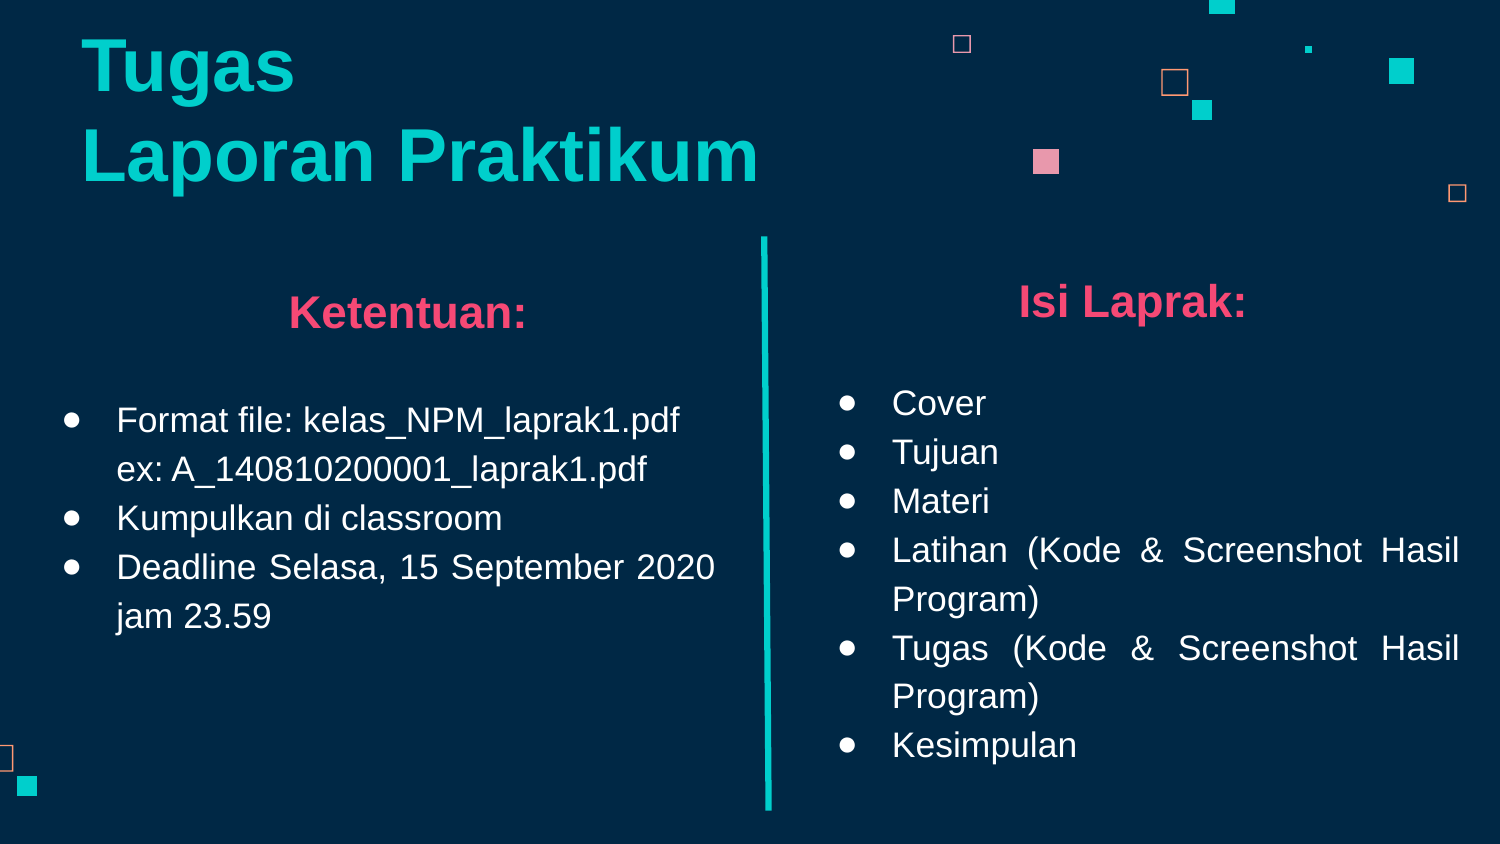

Tugas
Laporan Praktikum
Isi Laprak:
Ketentuan:
Cover
Tujuan
Materi
Latihan (Kode & Screenshot Hasil Program)
Tugas (Kode & Screenshot Hasil Program)
Kesimpulan
Format file: kelas_NPM_laprak1.pdf
ex: A_140810200001_laprak1.pdf
Kumpulkan di classroom
Deadline Selasa, 15 September 2020 jam 23.59